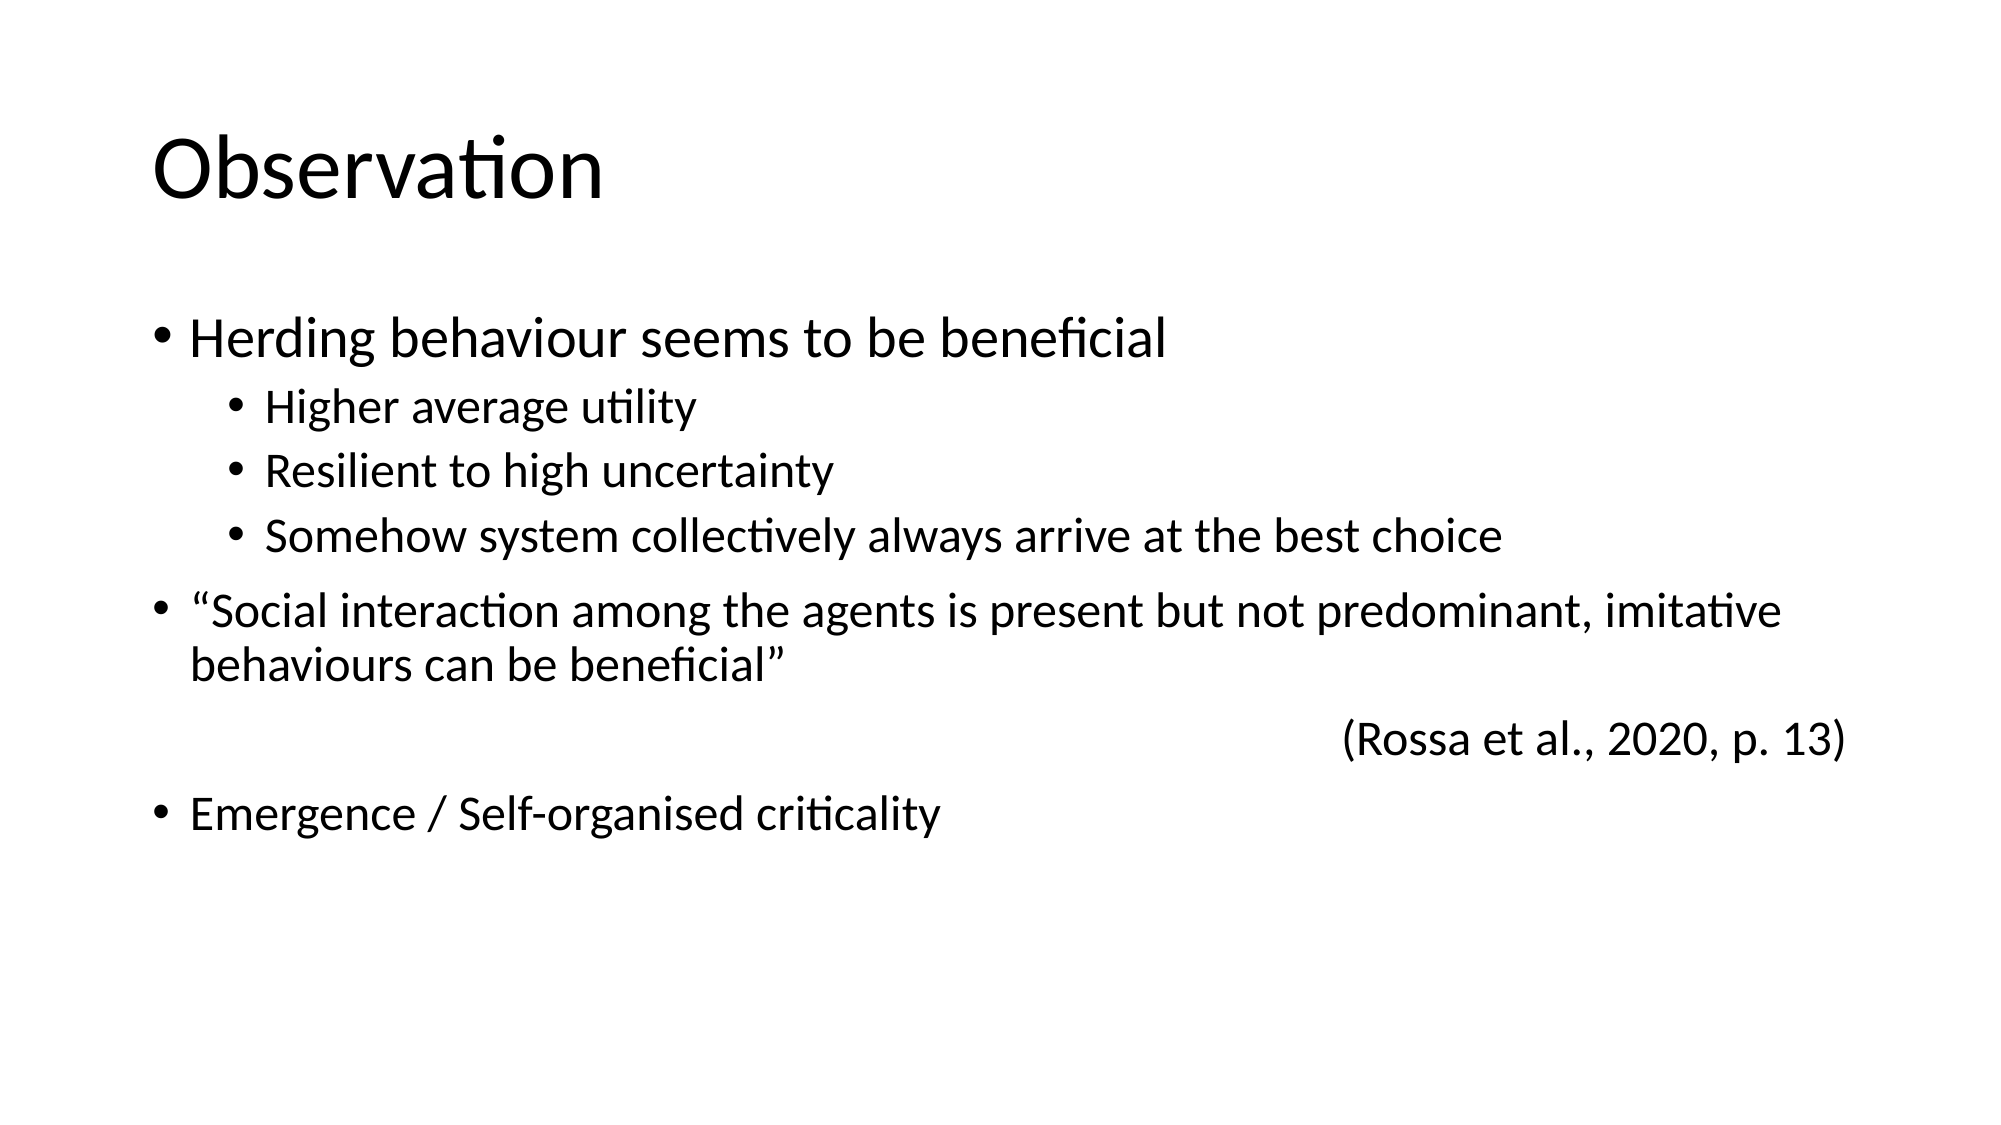

# Observation
Herding behaviour seems to be beneficial
Higher average utility
Resilient to high uncertainty
Somehow system collectively always arrive at the best choice
“Social interaction among the agents is present but not predominant, imitative behaviours can be beneficial”
(Rossa et al., 2020, p. 13)
Emergence / Self-organised criticality